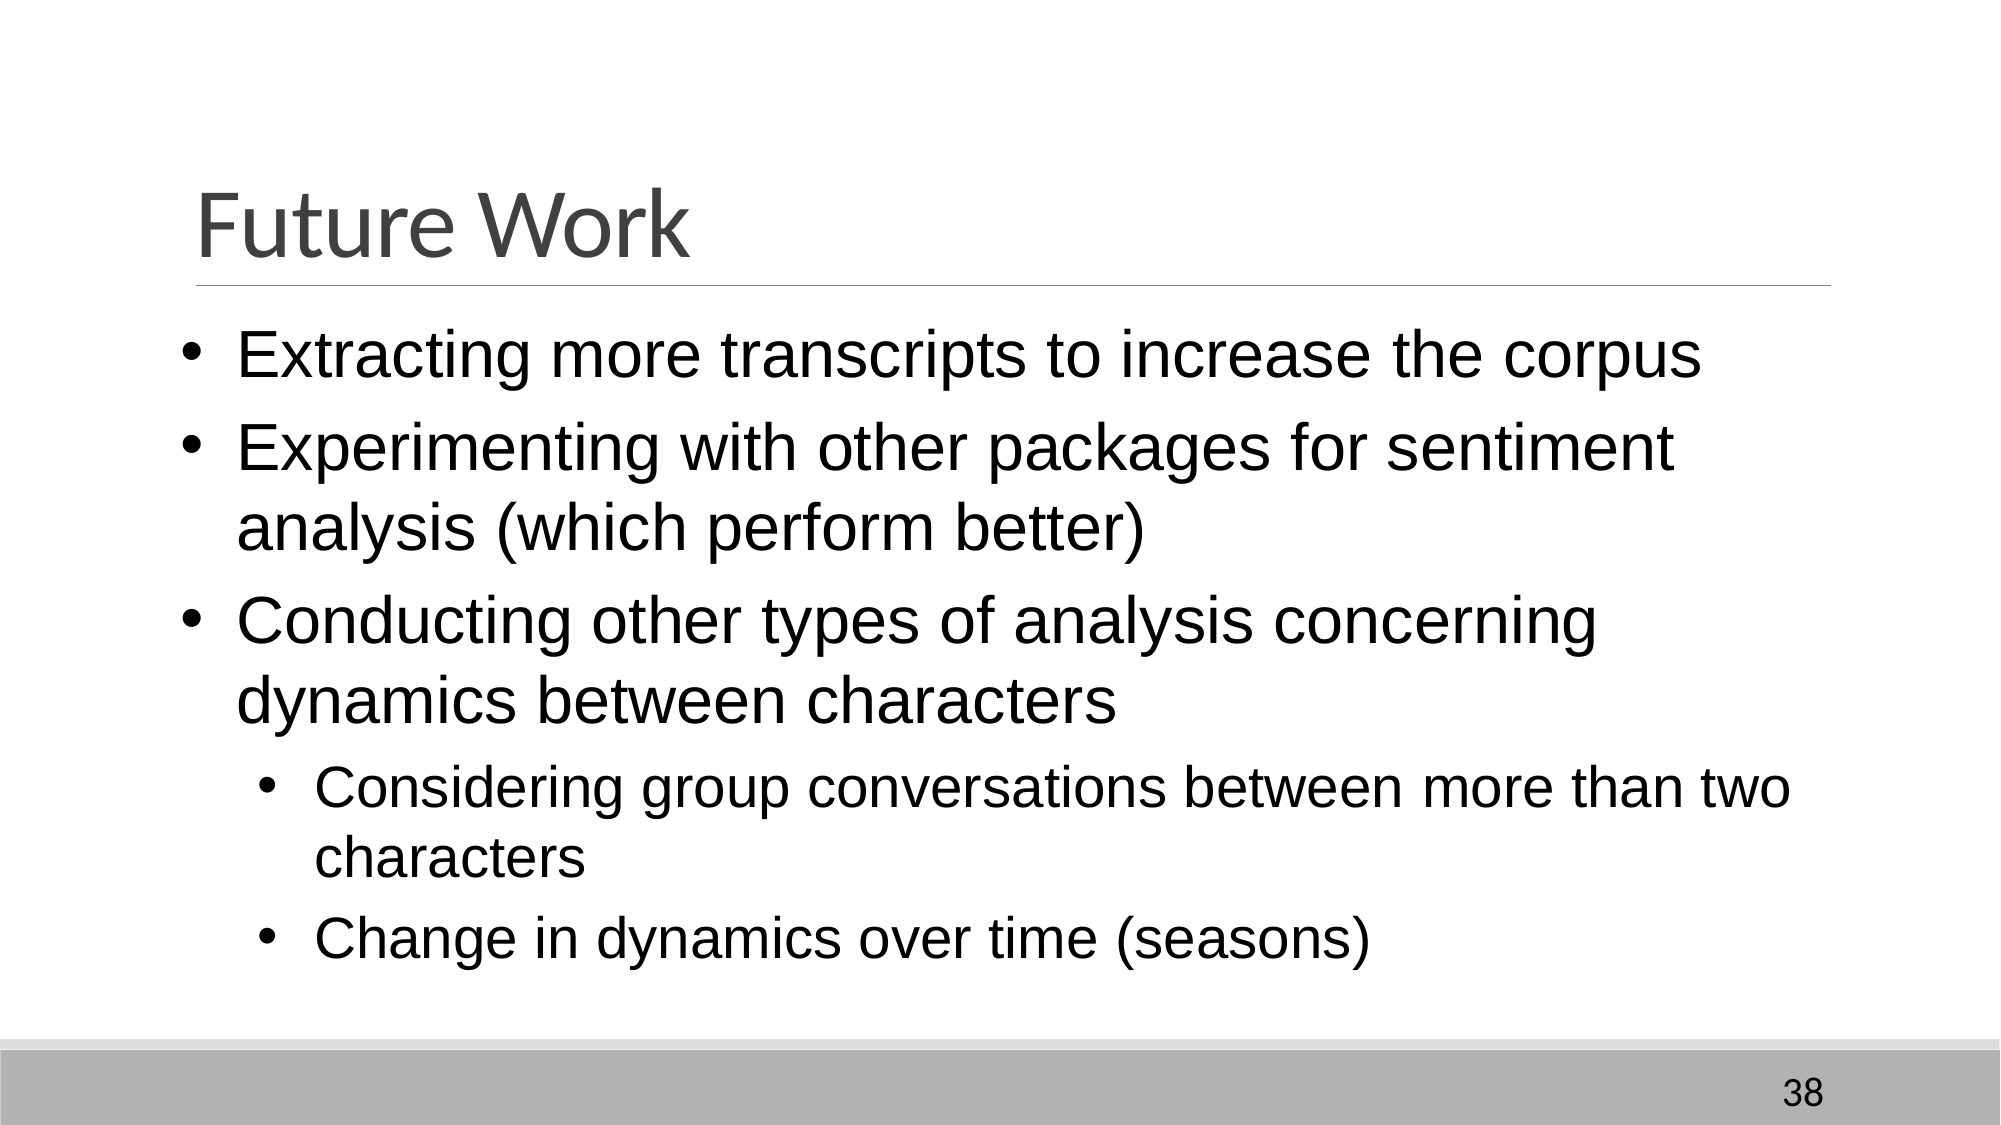

# Future Work
Extracting more transcripts to increase the corpus
Experimenting with other packages for sentiment analysis (which perform better)
Conducting other types of analysis concerning dynamics between characters
Considering group conversations between more than two characters
Change in dynamics over time (seasons)

38